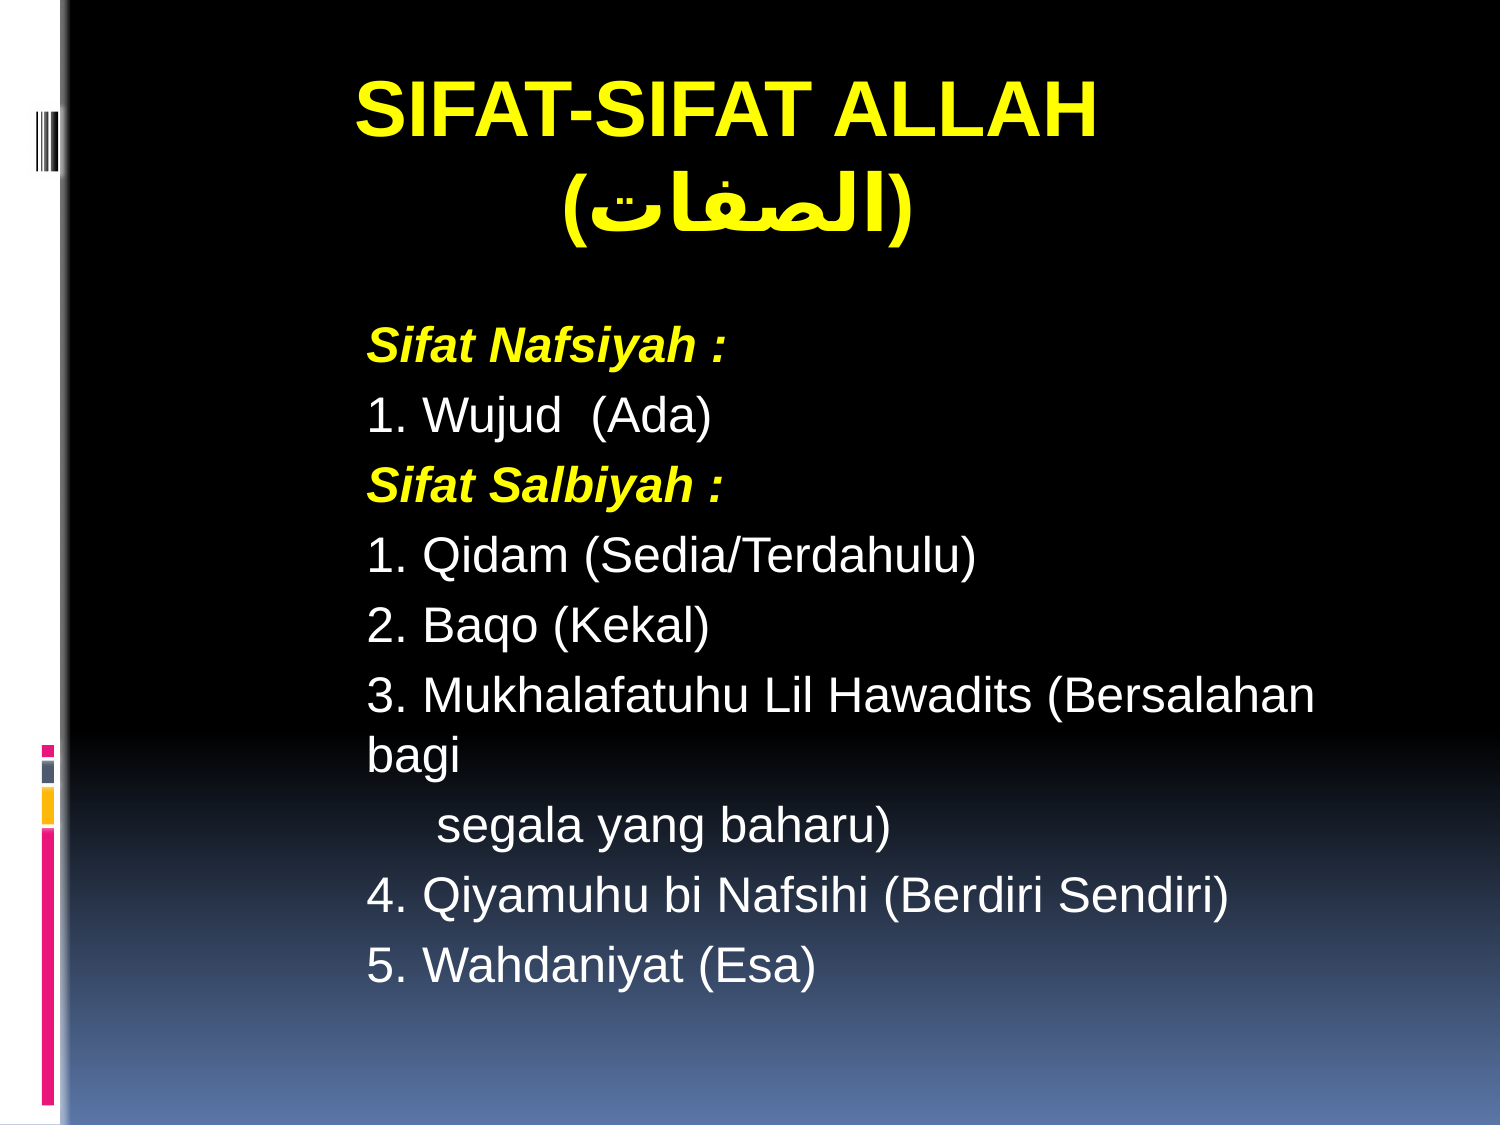

# SIFAT-SIFAT ALLAH (الصفات)
Sifat Nafsiyah :
1. Wujud  (Ada)
Sifat Salbiyah :
1. Qidam (Sedia/Terdahulu)
2. Baqo (Kekal)
3. Mukhalafatuhu Lil Hawadits (Bersalahan bagi
     segala yang baharu)
4. Qiyamuhu bi Nafsihi (Berdiri Sendiri)
5. Wahdaniyat (Esa)